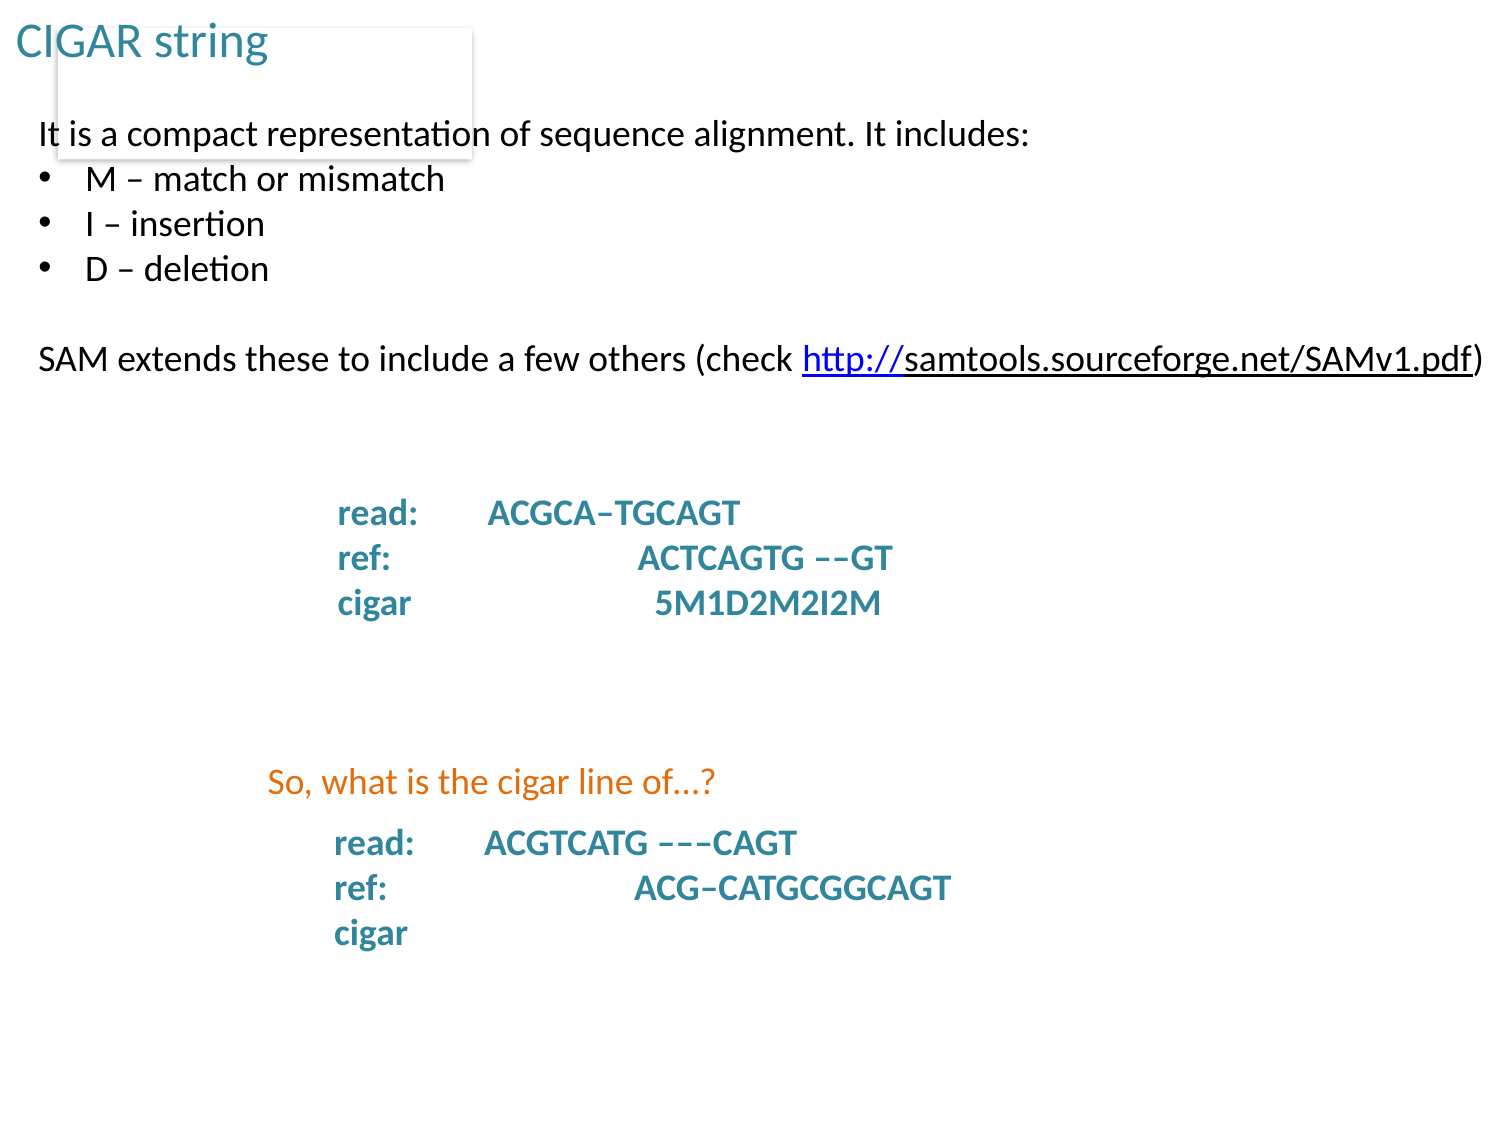

CIGAR string

It is a compact representation of sequence alignment. It includes:
M – match or mismatch
I – insertion
D – deletion

SAM extends these to include a few others (check http://samtools.sourceforge.net/SAMv1.pdf)

	read: 	ACGCA–TGCAGT
	ref:		ACTCAGTG ––GT
	cigar		  5M1D2M2I2M
So, what is the cigar line of…?
	read: 	ACGTCATG –––CAGT
	ref:		ACG–CATGCGGCAGT
	cigar